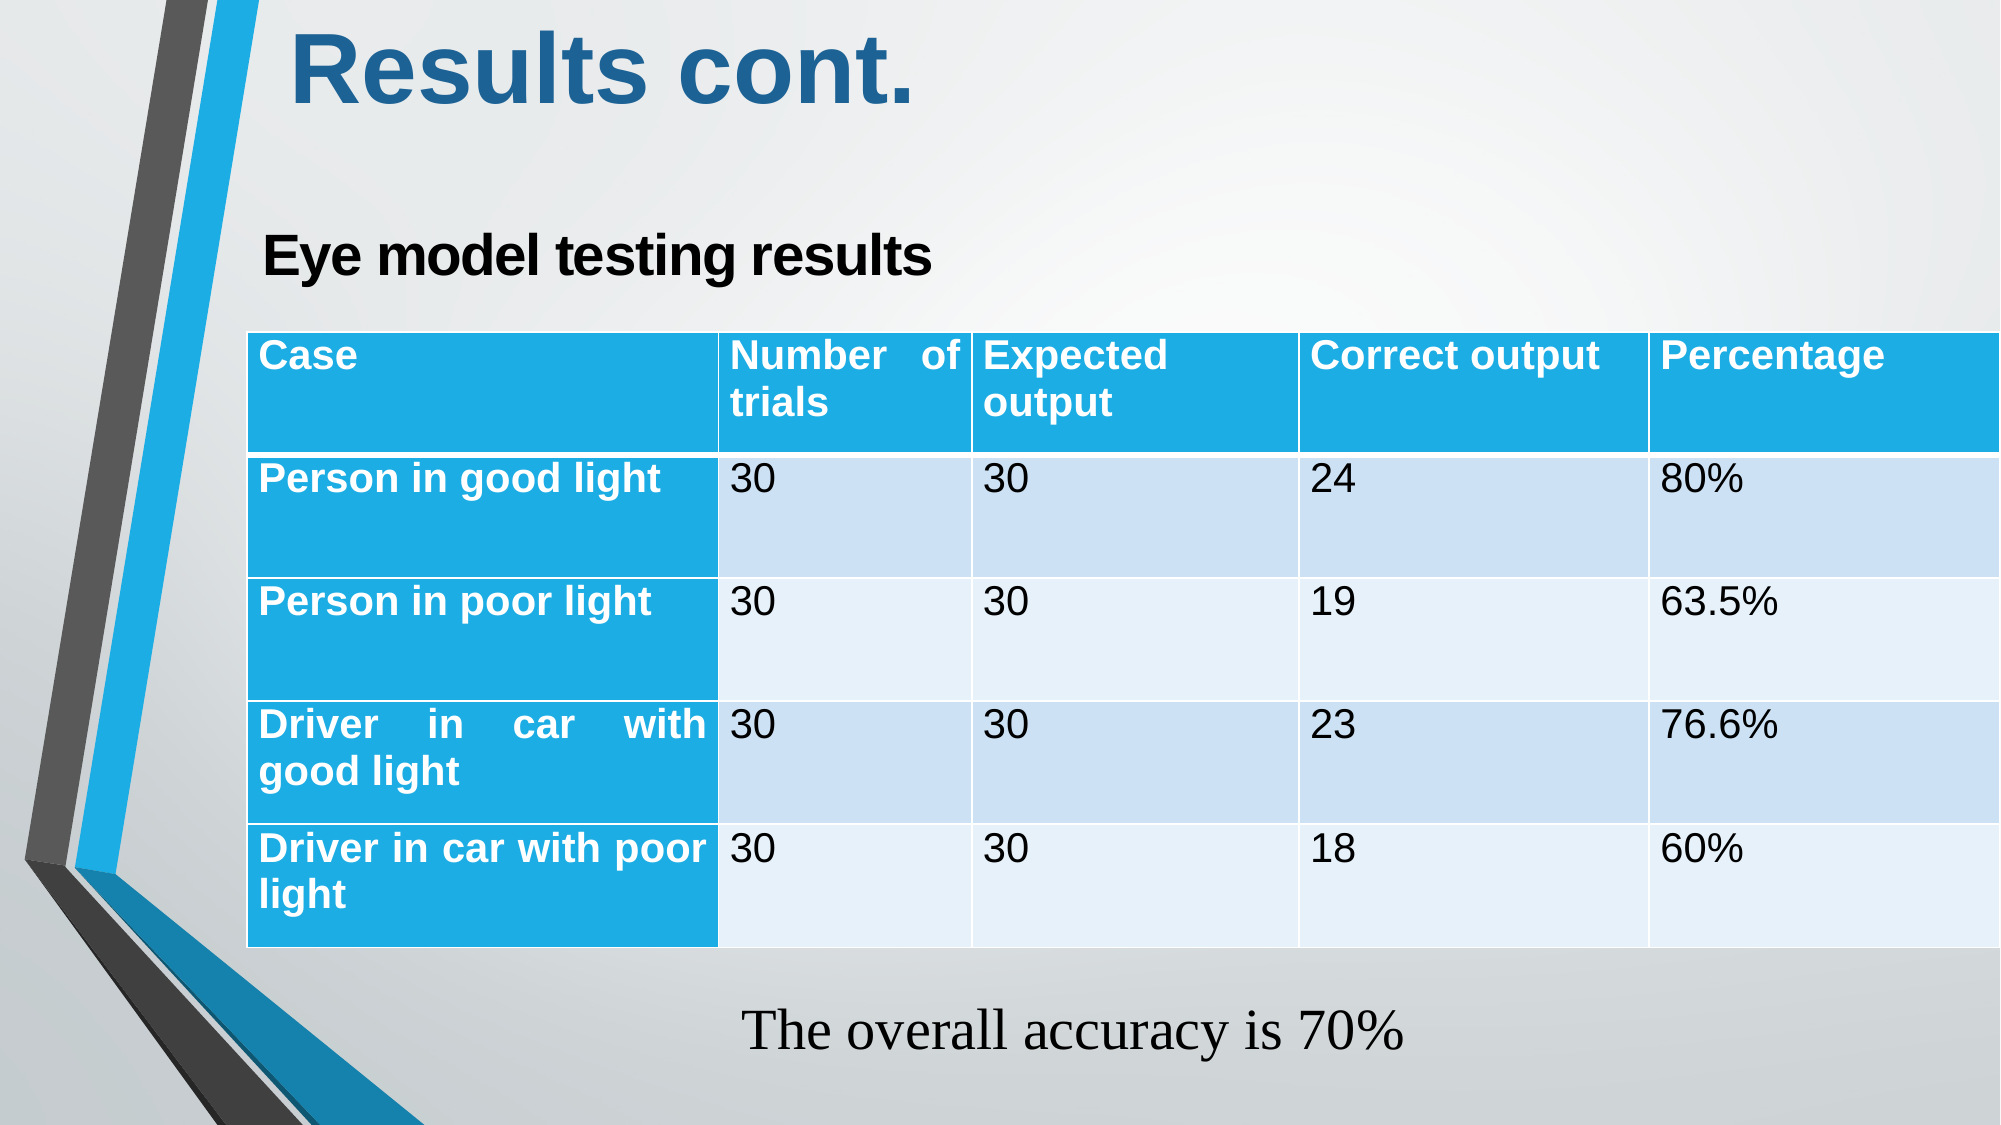

Results cont.
Eye model testing results
| Case | Number of trials | Expected output | Correct output | Percentage |
| --- | --- | --- | --- | --- |
| Person in good light | 30 | 30 | 24 | 80% |
| Person in poor light | 30 | 30 | 19 | 63.5% |
| Driver in car with good light | 30 | 30 | 23 | 76.6% |
| Driver in car with poor light | 30 | 30 | 18 | 60% |
The overall accuracy is 70%